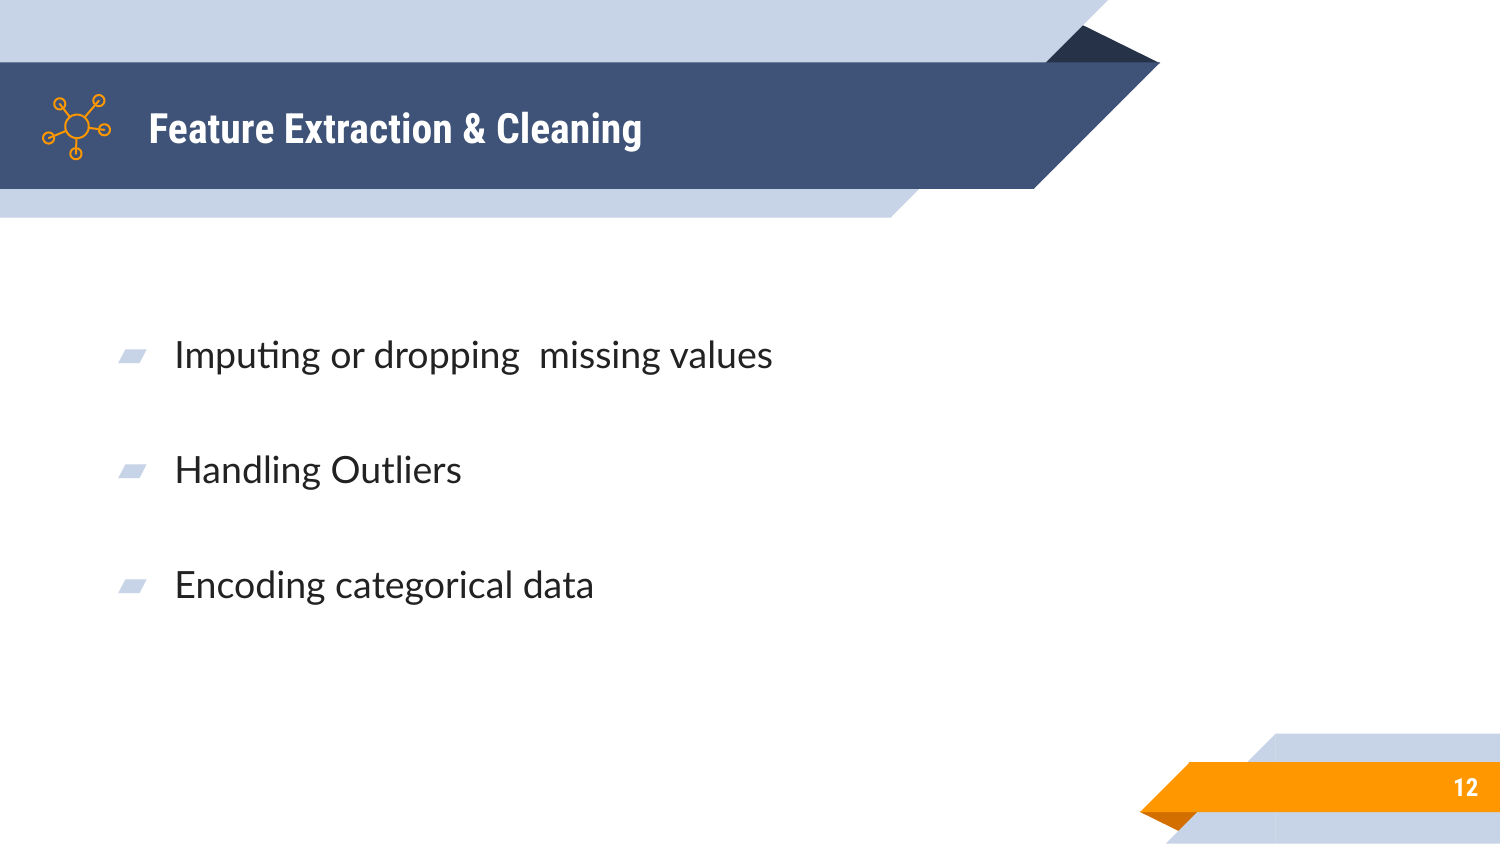

# Feature Extraction & Cleaning

Imputing or dropping  missing values

Handling Outliers

Encoding categorical data

12